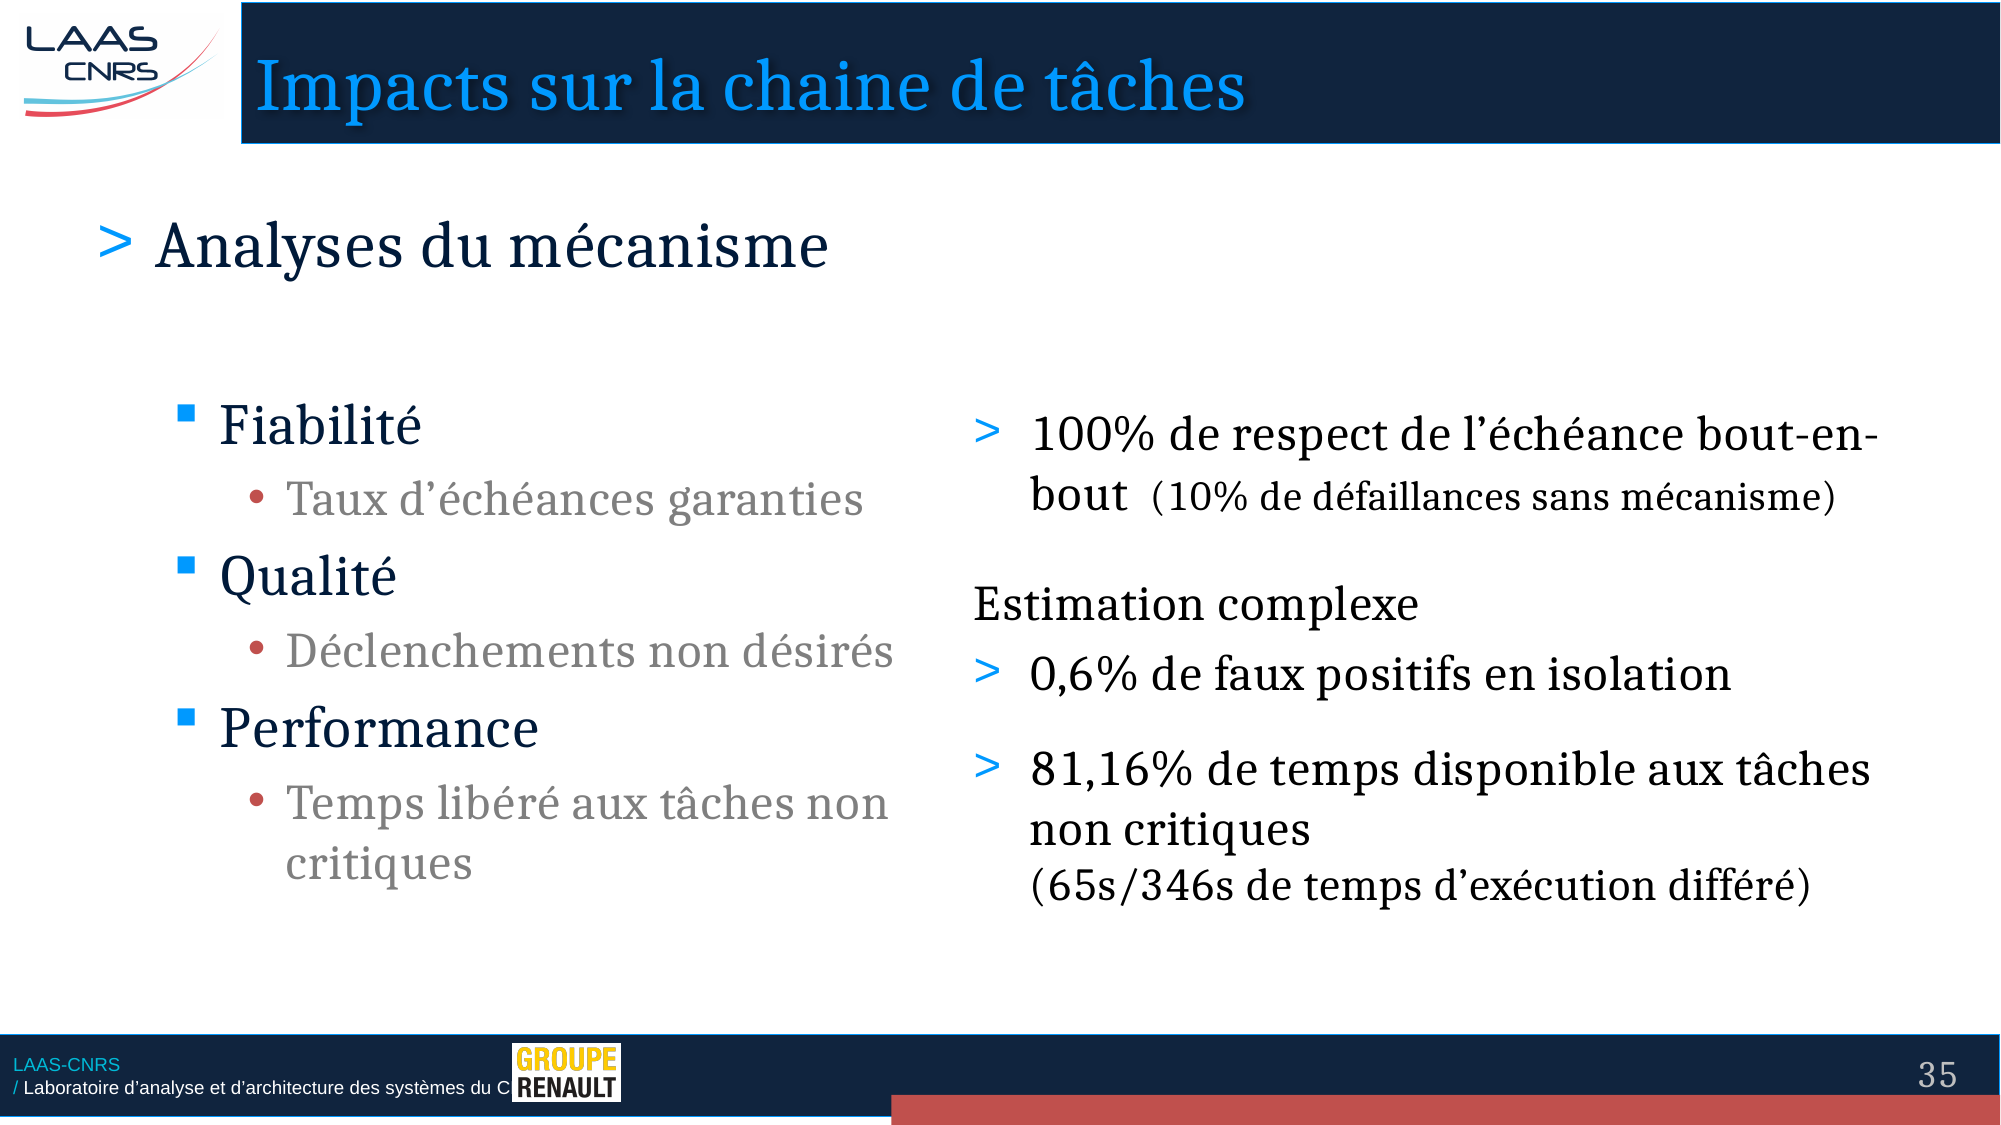

# Impacts sur la chaine de tâches
Analyses du mécanisme

Fiabilité
Taux d’échéances garanties
Qualité
Déclenchements non désirés
Performance
Temps libéré aux tâches non critiques
100% de respect de l’échéance bout-en-bout  (10% de défaillances sans mécanisme)
Estimation complexe
0,6% de faux positifs en isolation
81,16% de temps disponible aux tâches non critiques
(65s/346s de temps d’exécution différé)